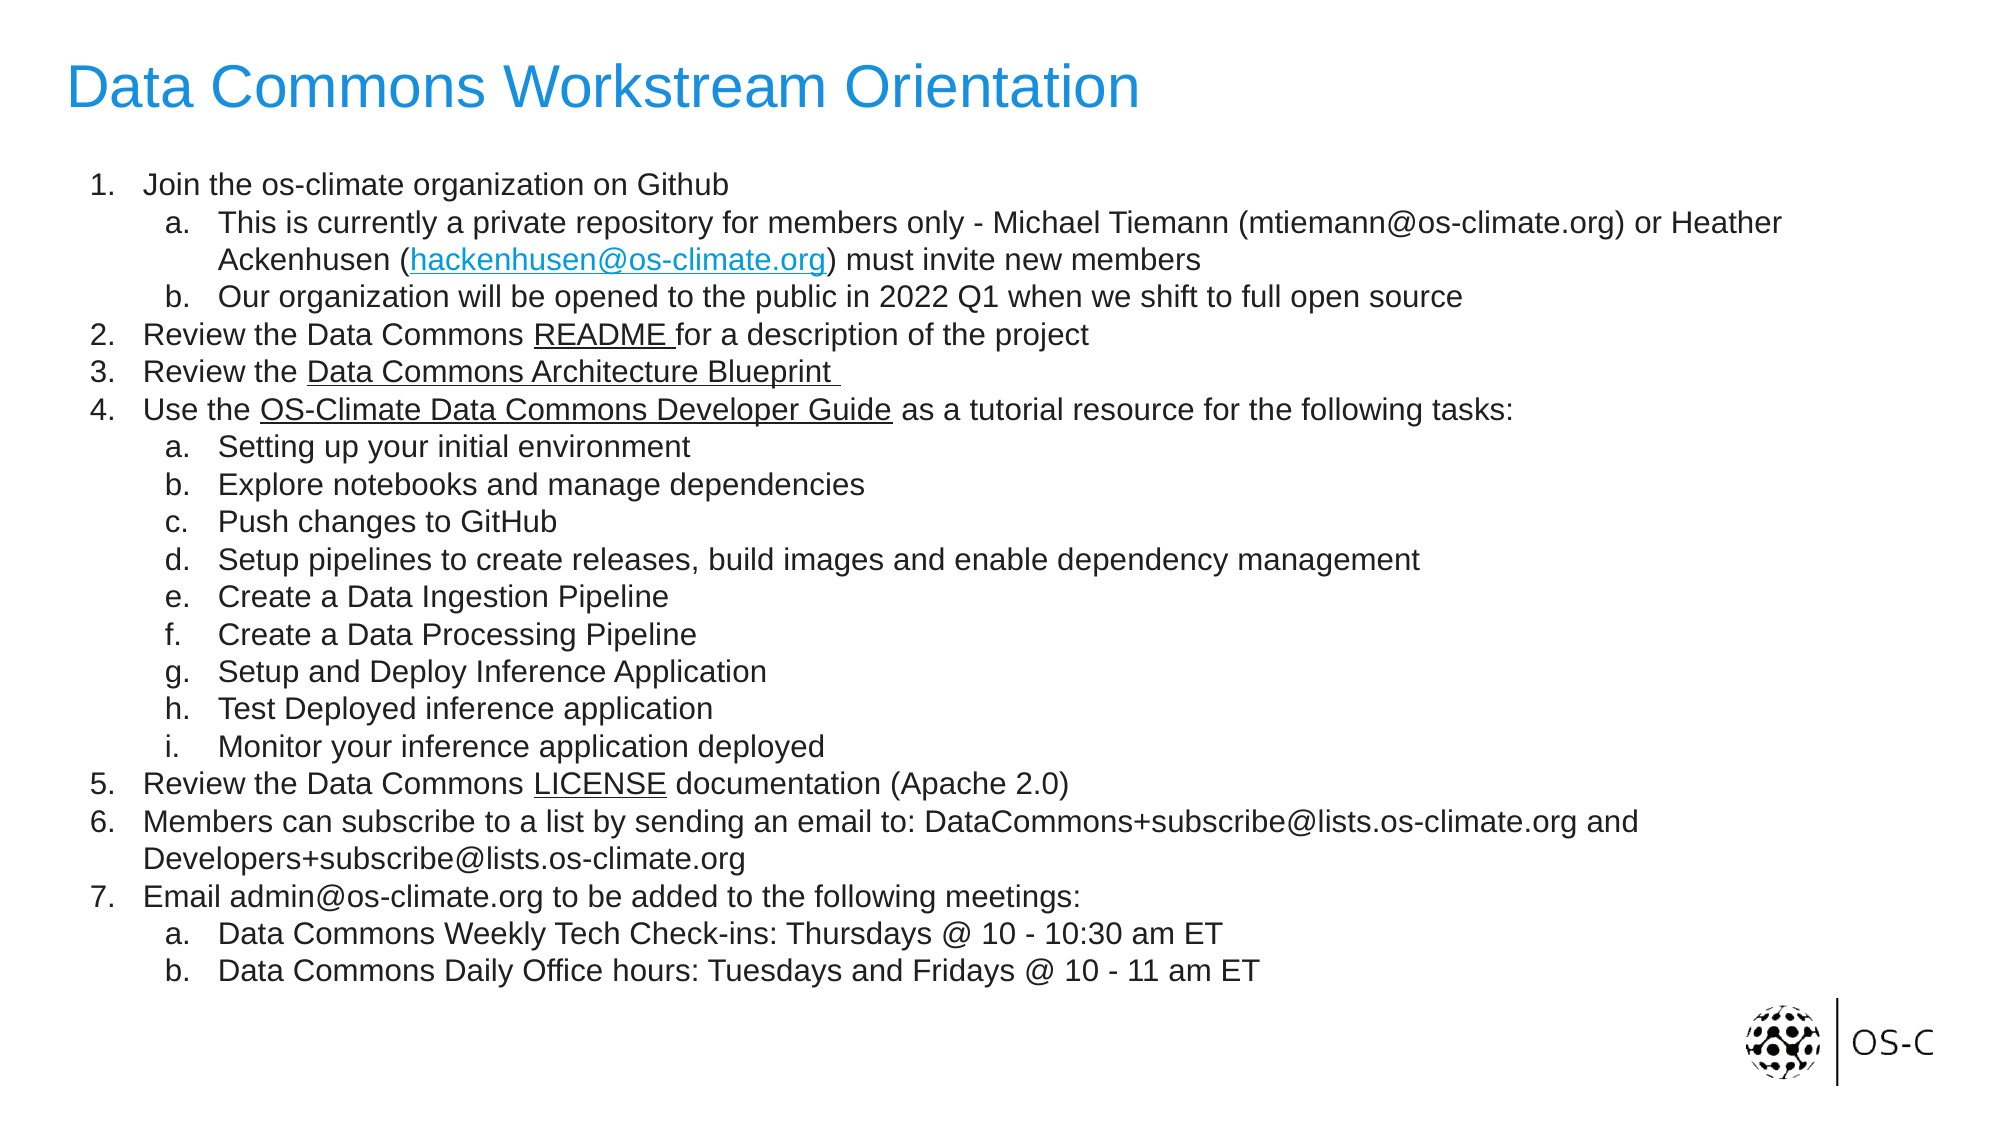

# Data Commons Workstream Orientation
Join the os-climate organization on Github
This is currently a private repository for members only - Michael Tiemann (mtiemann@os-climate.org) or Heather Ackenhusen (hackenhusen@os-climate.org) must invite new members
Our organization will be opened to the public in 2022 Q1 when we shift to full open source
Review the Data Commons README for a description of the project
Review the Data Commons Architecture Blueprint
Use the OS-Climate Data Commons Developer Guide as a tutorial resource for the following tasks:
Setting up your initial environment
Explore notebooks and manage dependencies
Push changes to GitHub
Setup pipelines to create releases, build images and enable dependency management
Create a Data Ingestion Pipeline
Create a Data Processing Pipeline
Setup and Deploy Inference Application
Test Deployed inference application
Monitor your inference application deployed
Review the Data Commons LICENSE documentation (Apache 2.0)
Members can subscribe to a list by sending an email to: DataCommons+subscribe@lists.os-climate.org and Developers+subscribe@lists.os-climate.org
Email admin@os-climate.org to be added to the following meetings:
Data Commons Weekly Tech Check-ins: Thursdays @ 10 - 10:30 am ET
Data Commons Daily Office hours: Tuesdays and Fridays @ 10 - 11 am ET